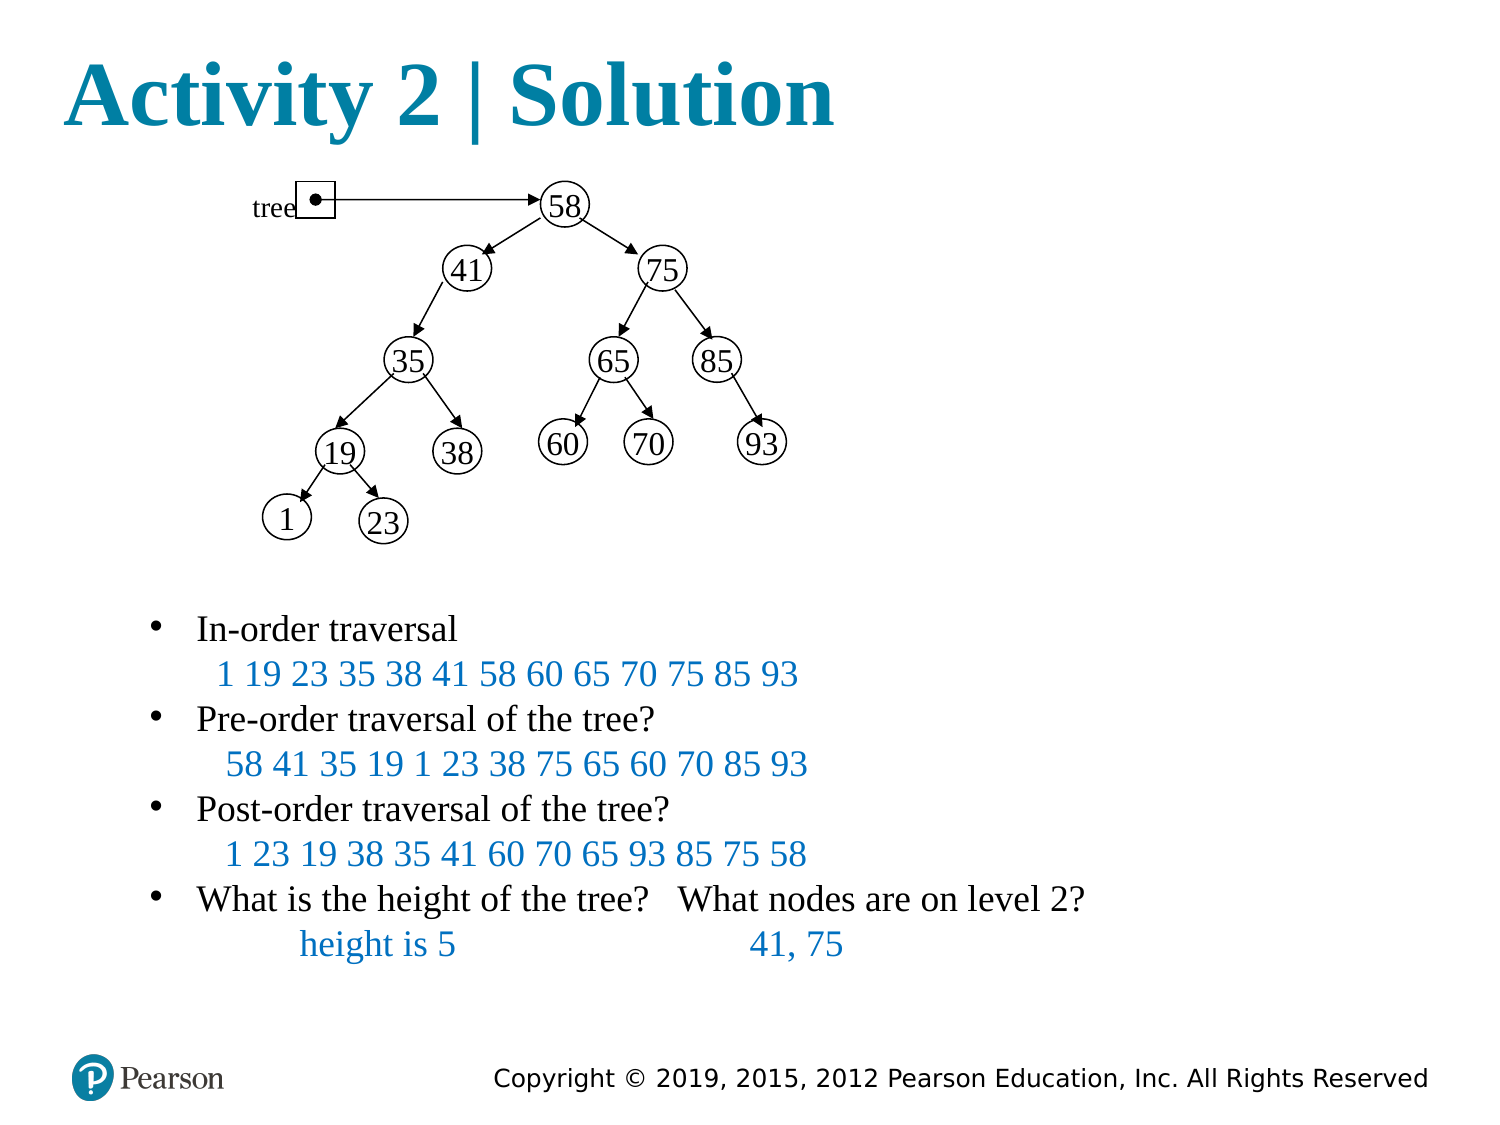

Activity 2 | Solution
tree

58

41
75

85
35
65

60
70
93
19
38

1
23
In-order traversal
       1 19 23 35 38 41 58 60 65 70 75 85 93
Pre-order traversal of the tree?
        58 41 35 19 1 23 38 75 65 60 70 85 93
Post-order traversal of the tree?
            1 23 19 38 35 41 60 70 65 93 85 75 58
What is the height of the tree?   What nodes are on level 2?
	height is 5		41, 75